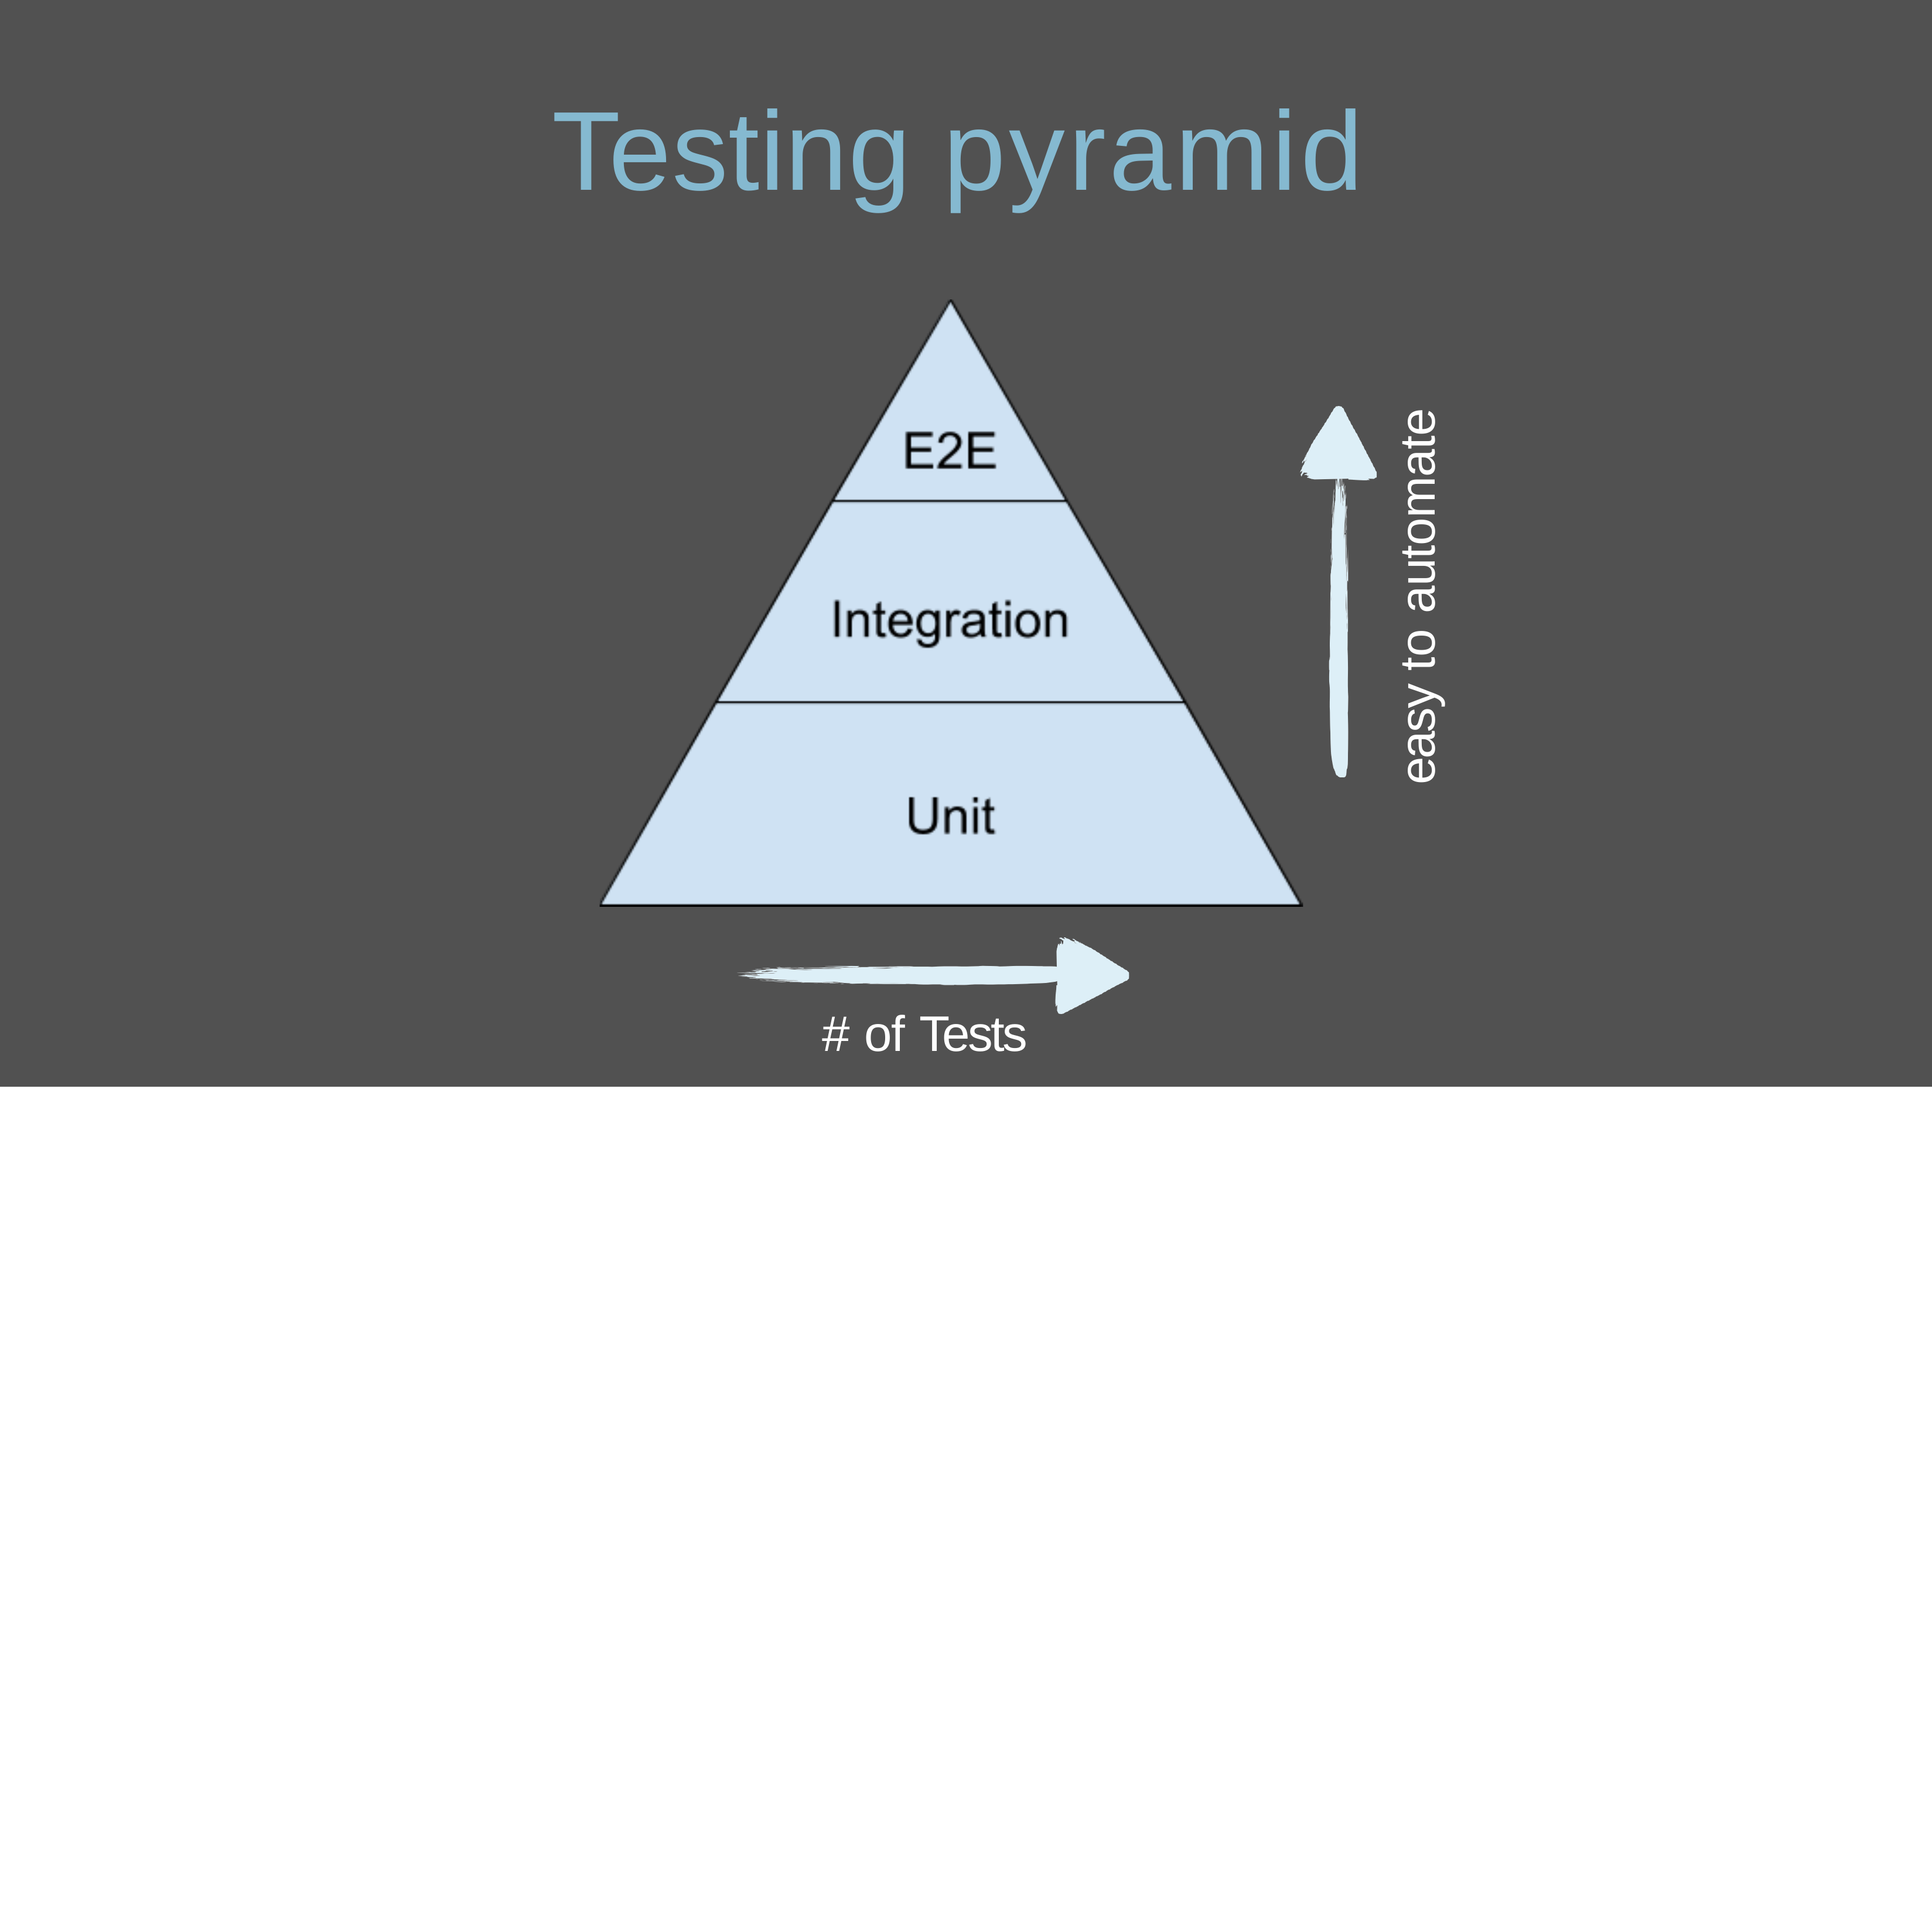

# Testing pyramid

easy to automate

# of Tests